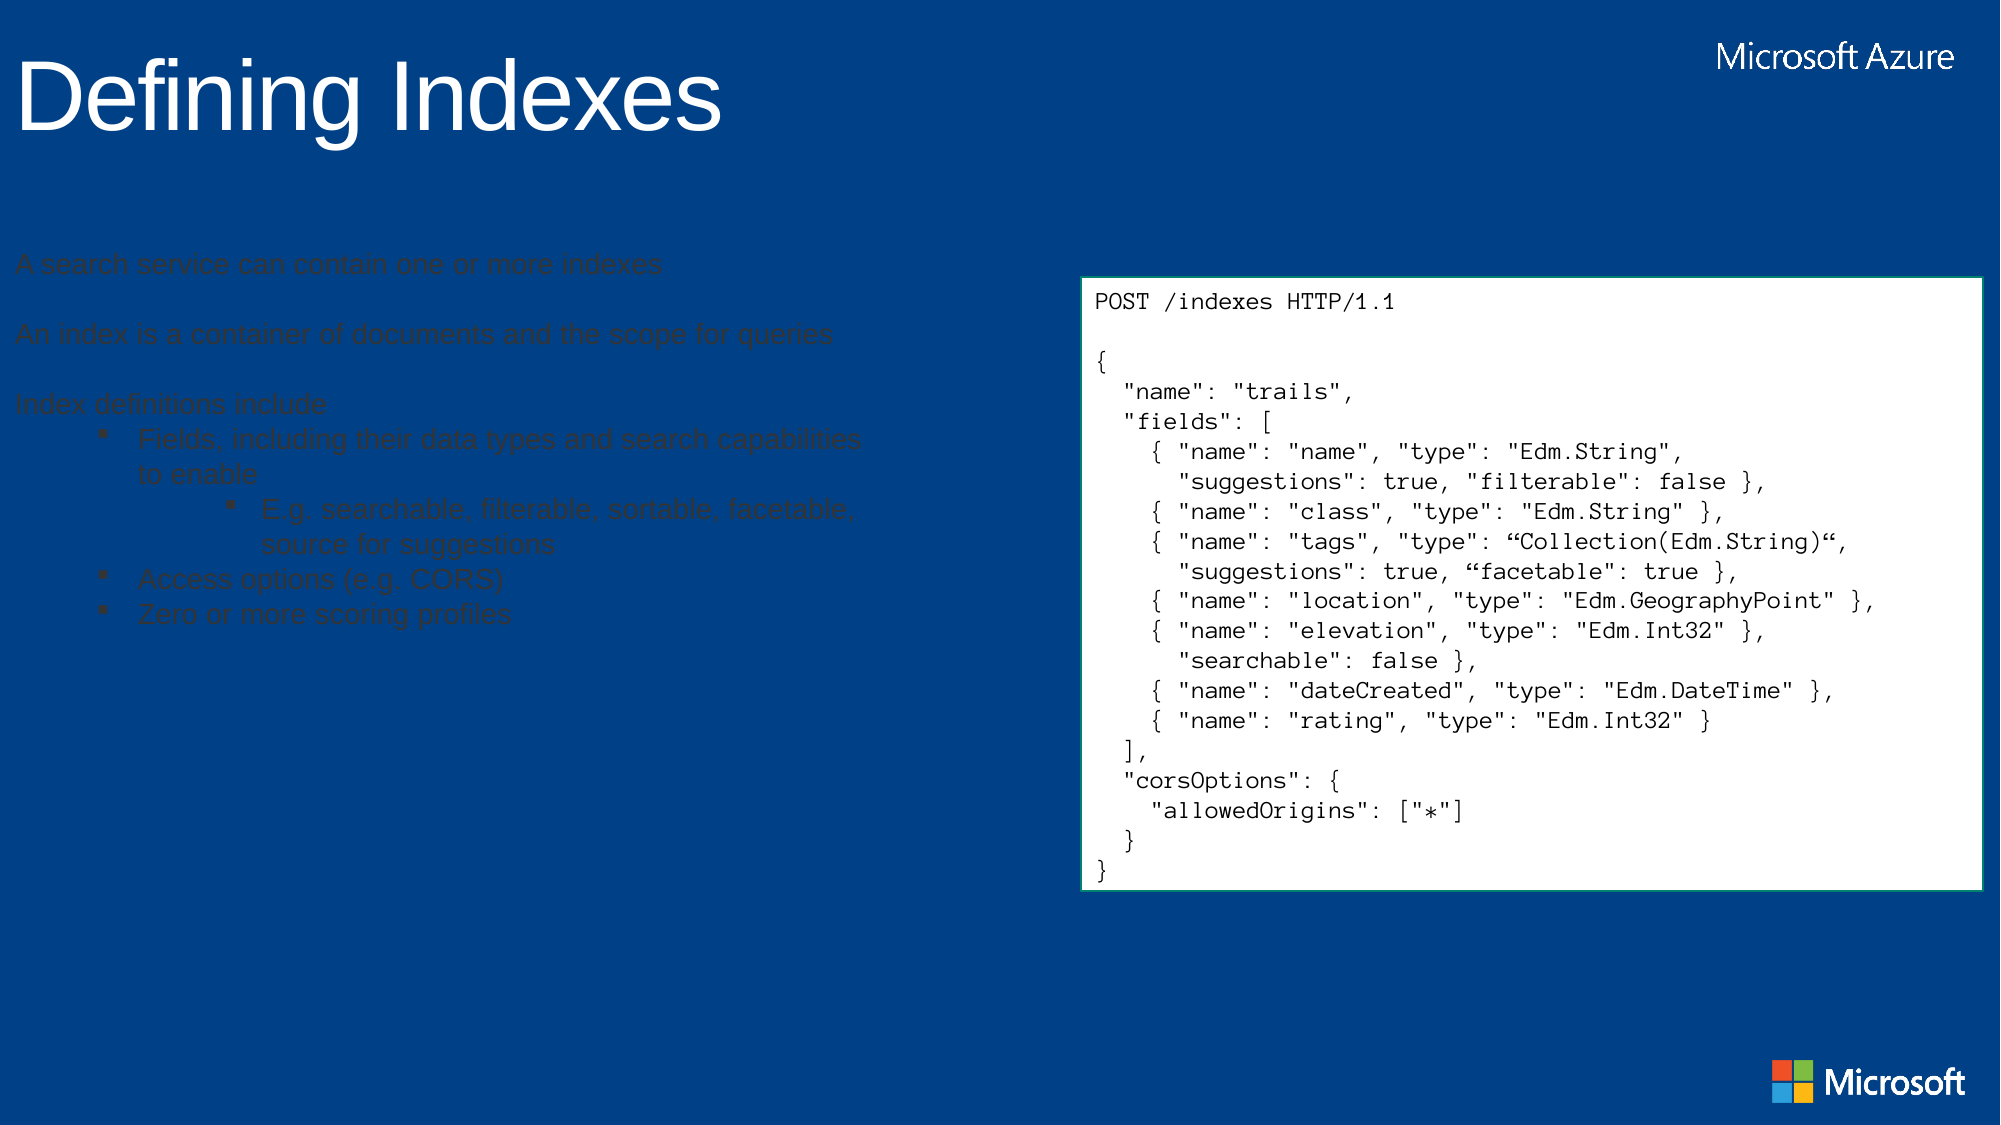

Defining Indexes
A search service can contain one or more indexes

An index is a container of documents and the scope for queries

Index definitions include
Fields, including their data types and search capabilities to enable
E.g. searchable, filterable, sortable, facetable, source for suggestions
Access options (e.g. CORS)
Zero or more scoring profiles
POST /indexes HTTP/1.1

{
  "name": "trails",
  "fields": [
    { "name": "name", "type": "Edm.String",
      "suggestions": true, "filterable": false },
    { "name": "class", "type": "Edm.String" },
    { "name": "tags", "type": “Collection(Edm.String)“,
      "suggestions": true, “facetable": true },
    { "name": "location", "type": "Edm.GeographyPoint" },
    { "name": "elevation", "type": "Edm.Int32" },
      "searchable": false },
    { "name": "dateCreated", "type": "Edm.DateTime" },
    { "name": "rating", "type": "Edm.Int32" }
  ],
  "corsOptions": {
    "allowedOrigins": ["*"]
  }
}